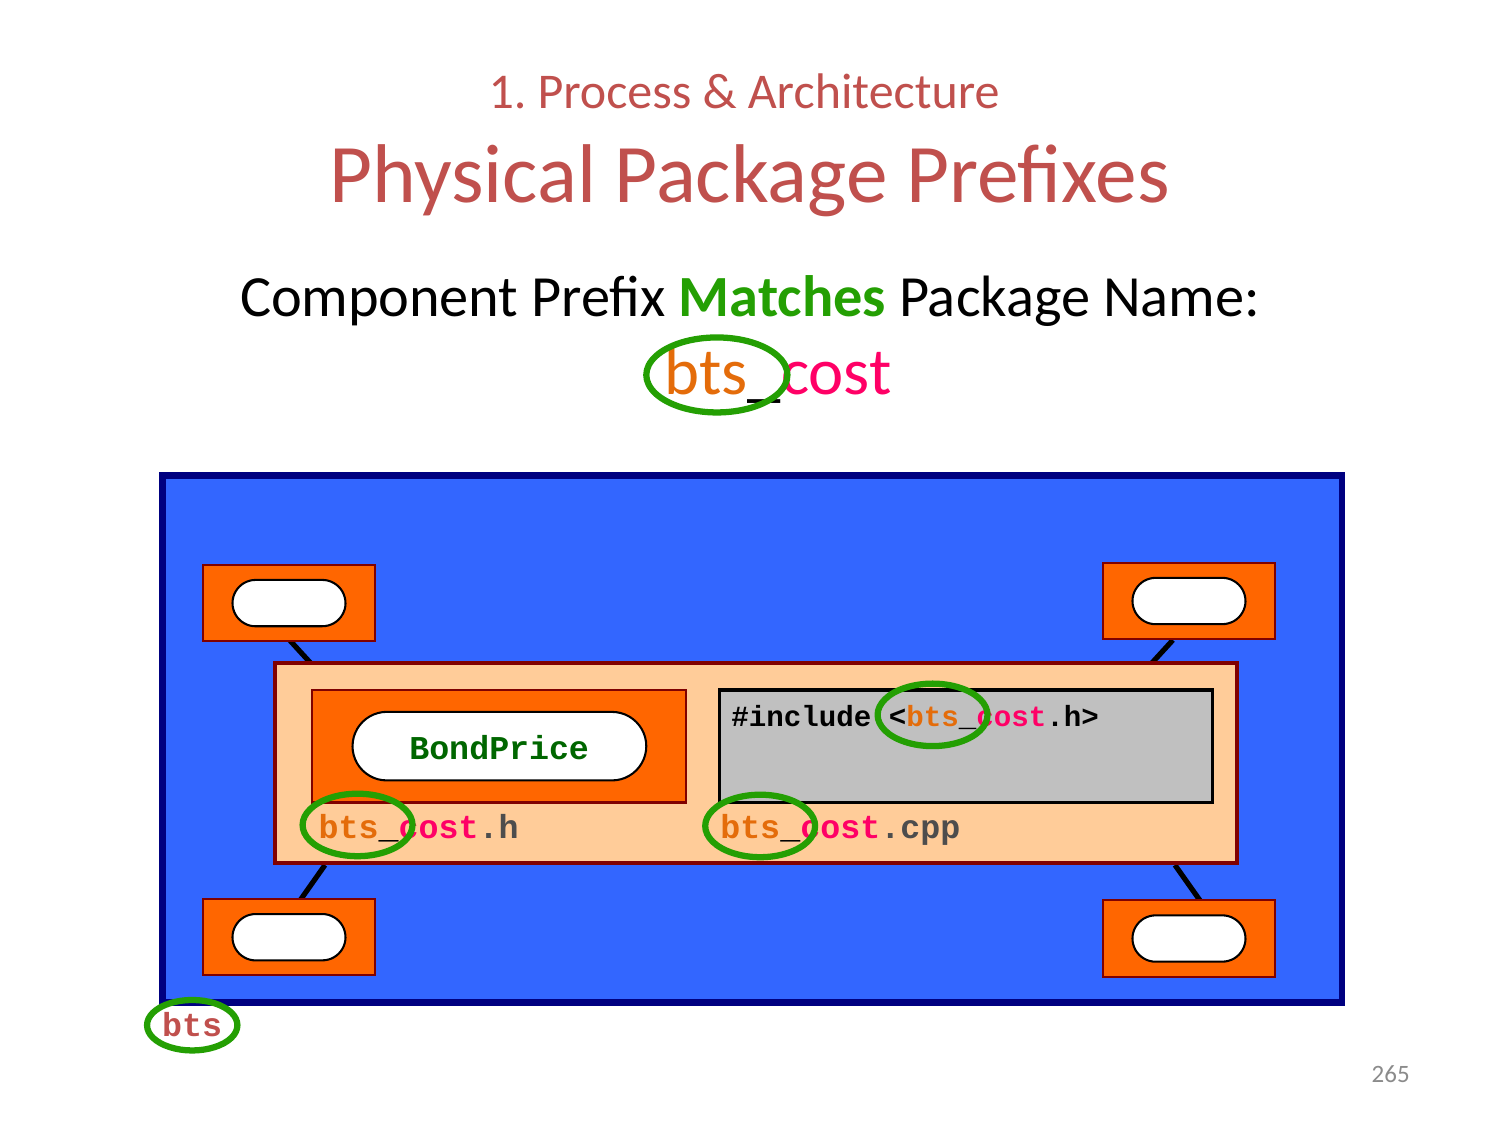

# 1. Process & Architecture Physical Package Prefixes
Component Prefix Matches Package Name:
bts_cost

#include <bts_cost.h>

BondPrice

 bts_cost.h
bts_cost.cpp

bts
265